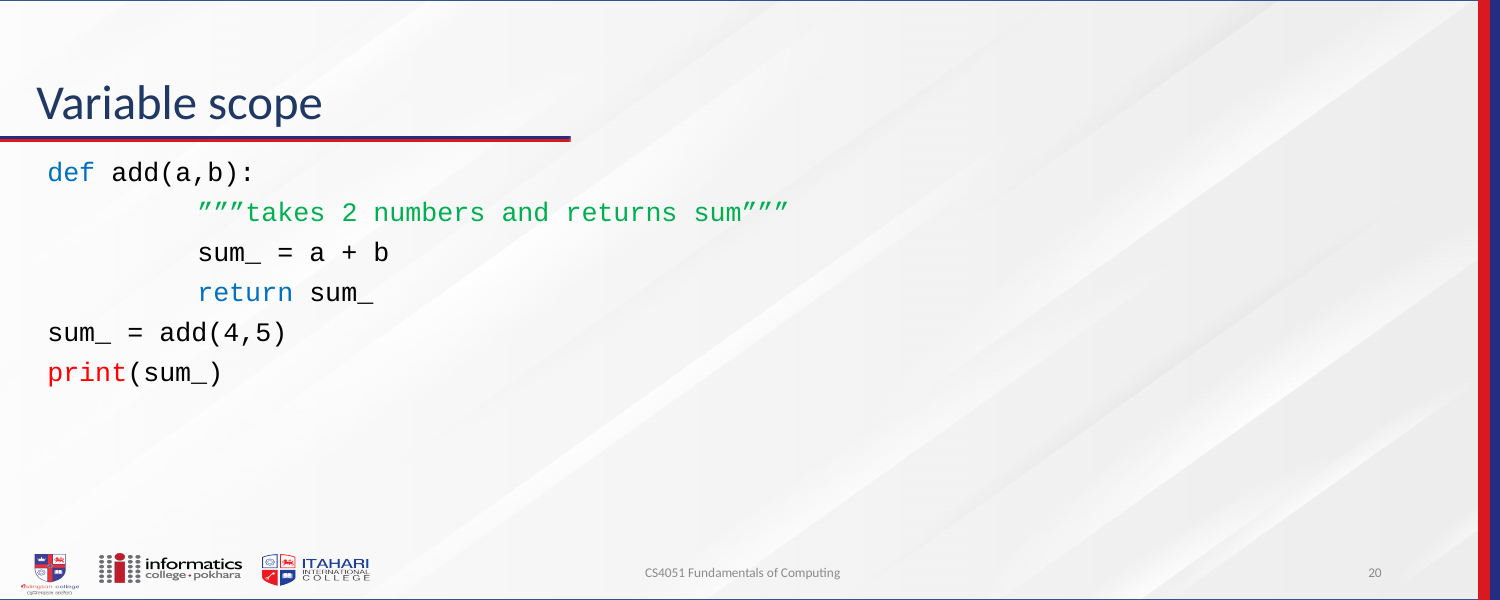

# Variable scope
def add(a,b):
	”””takes 2 numbers and returns sum”””
	sum_ = a + b
	return sum_
sum_ = add(4,5)
print(sum_)
CS4051 Fundamentals of Computing
20